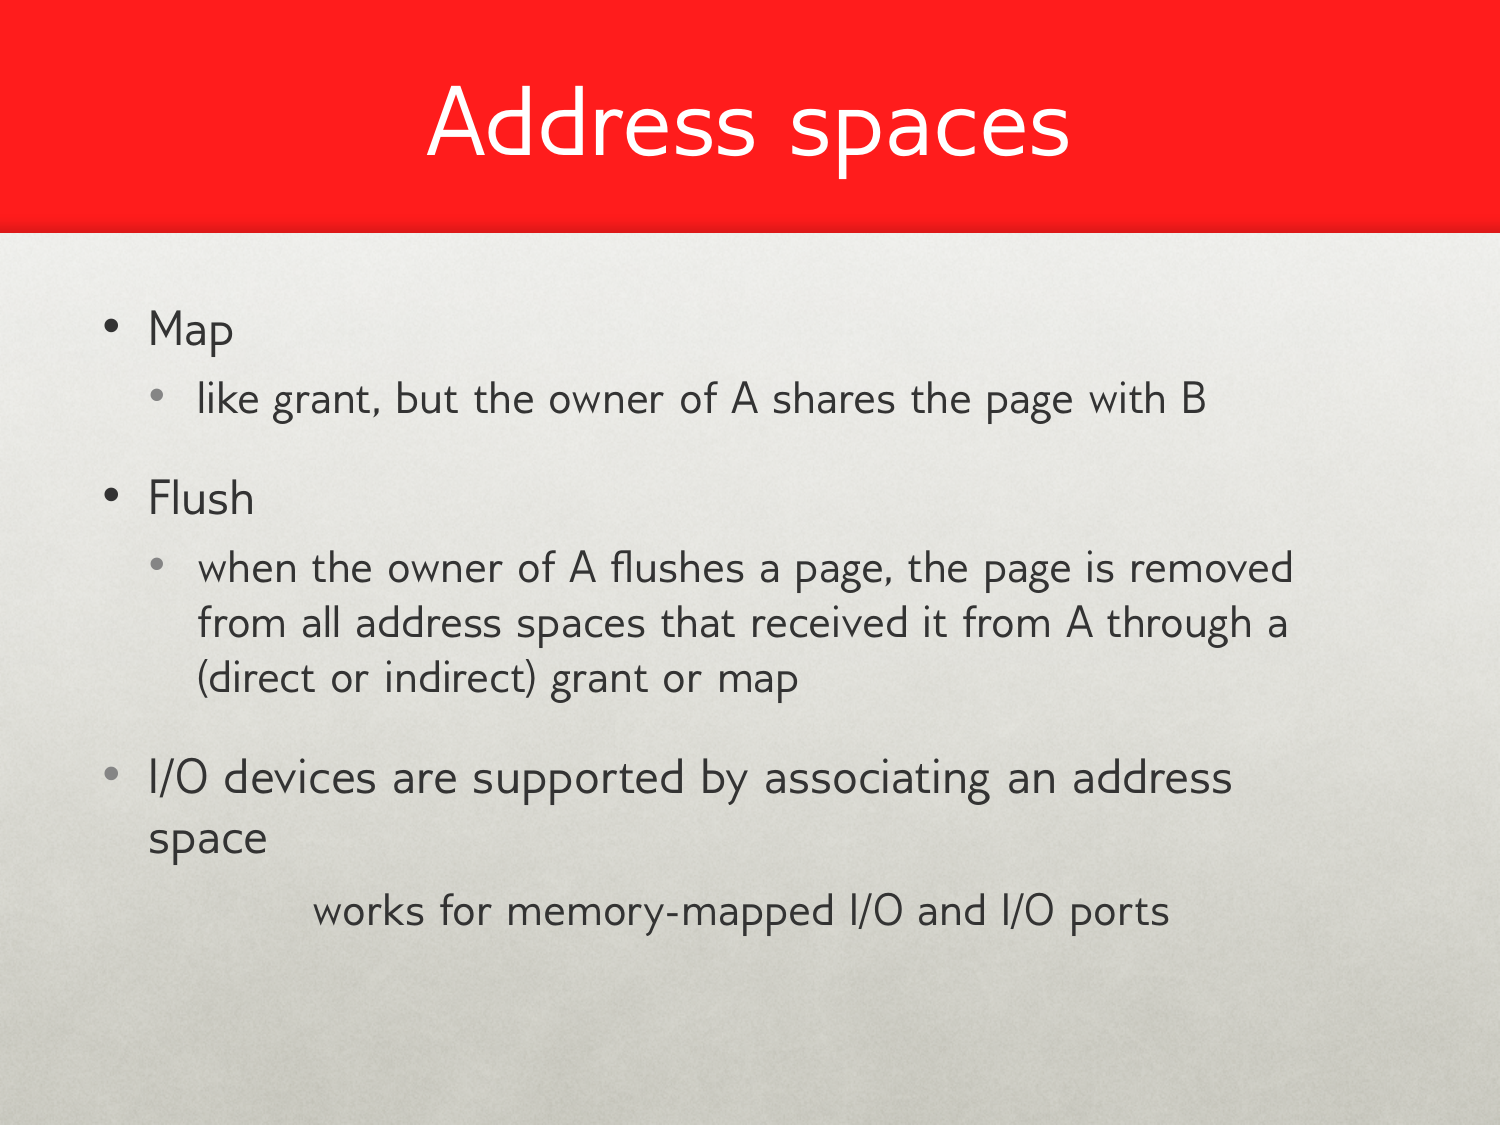

# Address spaces
Map
like grant, but the owner of A shares the page with B
Flush
when the owner of A flushes a page, the page is removed from all address spaces that received it from A through a (direct or indirect) grant or map
I/O devices are supported by associating an address space
	 works for memory-mapped I/O and I/O ports